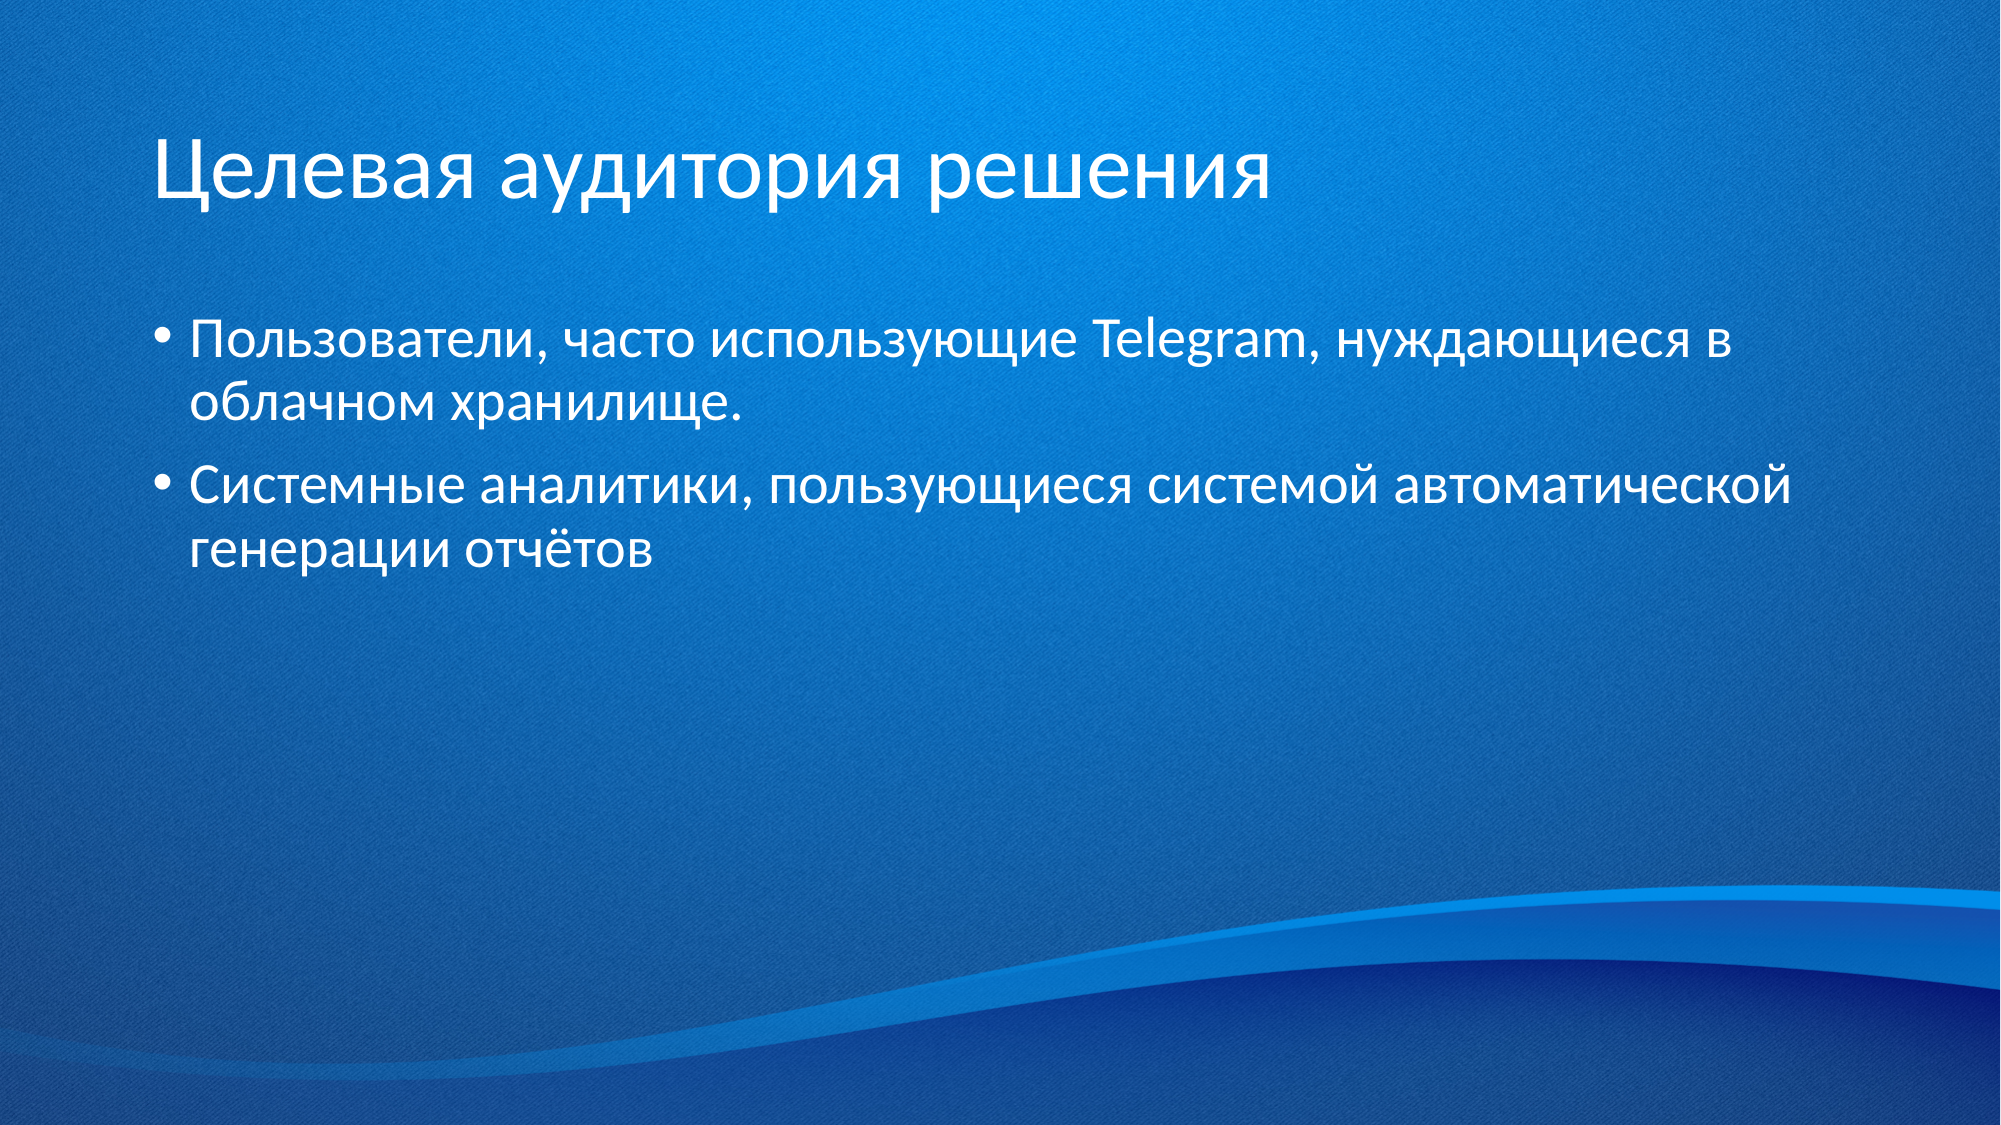

# Целевая аудитория решения
Пользователи, часто использующие Telegram, нуждающиеся в облачном хранилище.
Системные аналитики, пользующиеся системой автоматической генерации отчётов